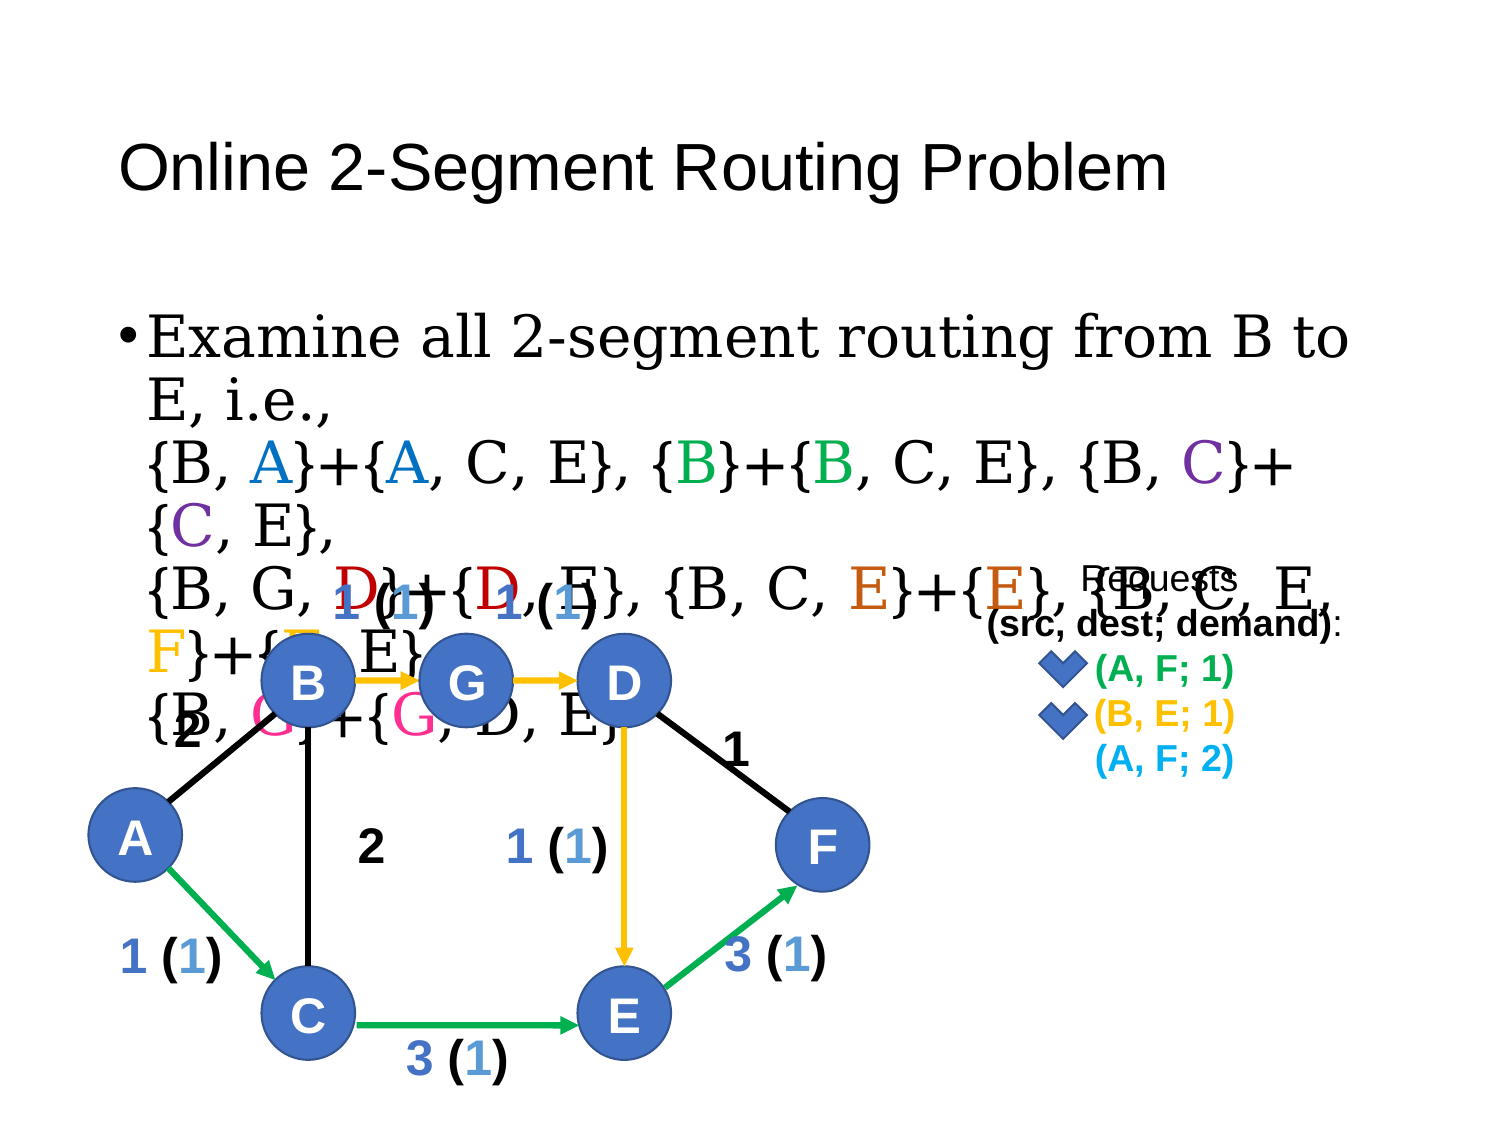

# Online 2-Segment Routing Problem
Examine all 2-segment routing from B to E, i.e.,
{B, A}+{A, C, E}, {B}+{B, C, E}, {B, C}+{C, E},
{B, G, D}+{D, E}, {B, C, E}+{E}, {B, C, E, F}+{F, E}
{B, G}+{G, D, E}

Requests
(src, dest; demand):
(A, F; 1)
(B, E; 1)
(A, F; 2)

1 (1)

1 (1)

D
B
2
1
A
F
2
3 (1)
1 (1)
C
E
3 (1)
G
1 (1)